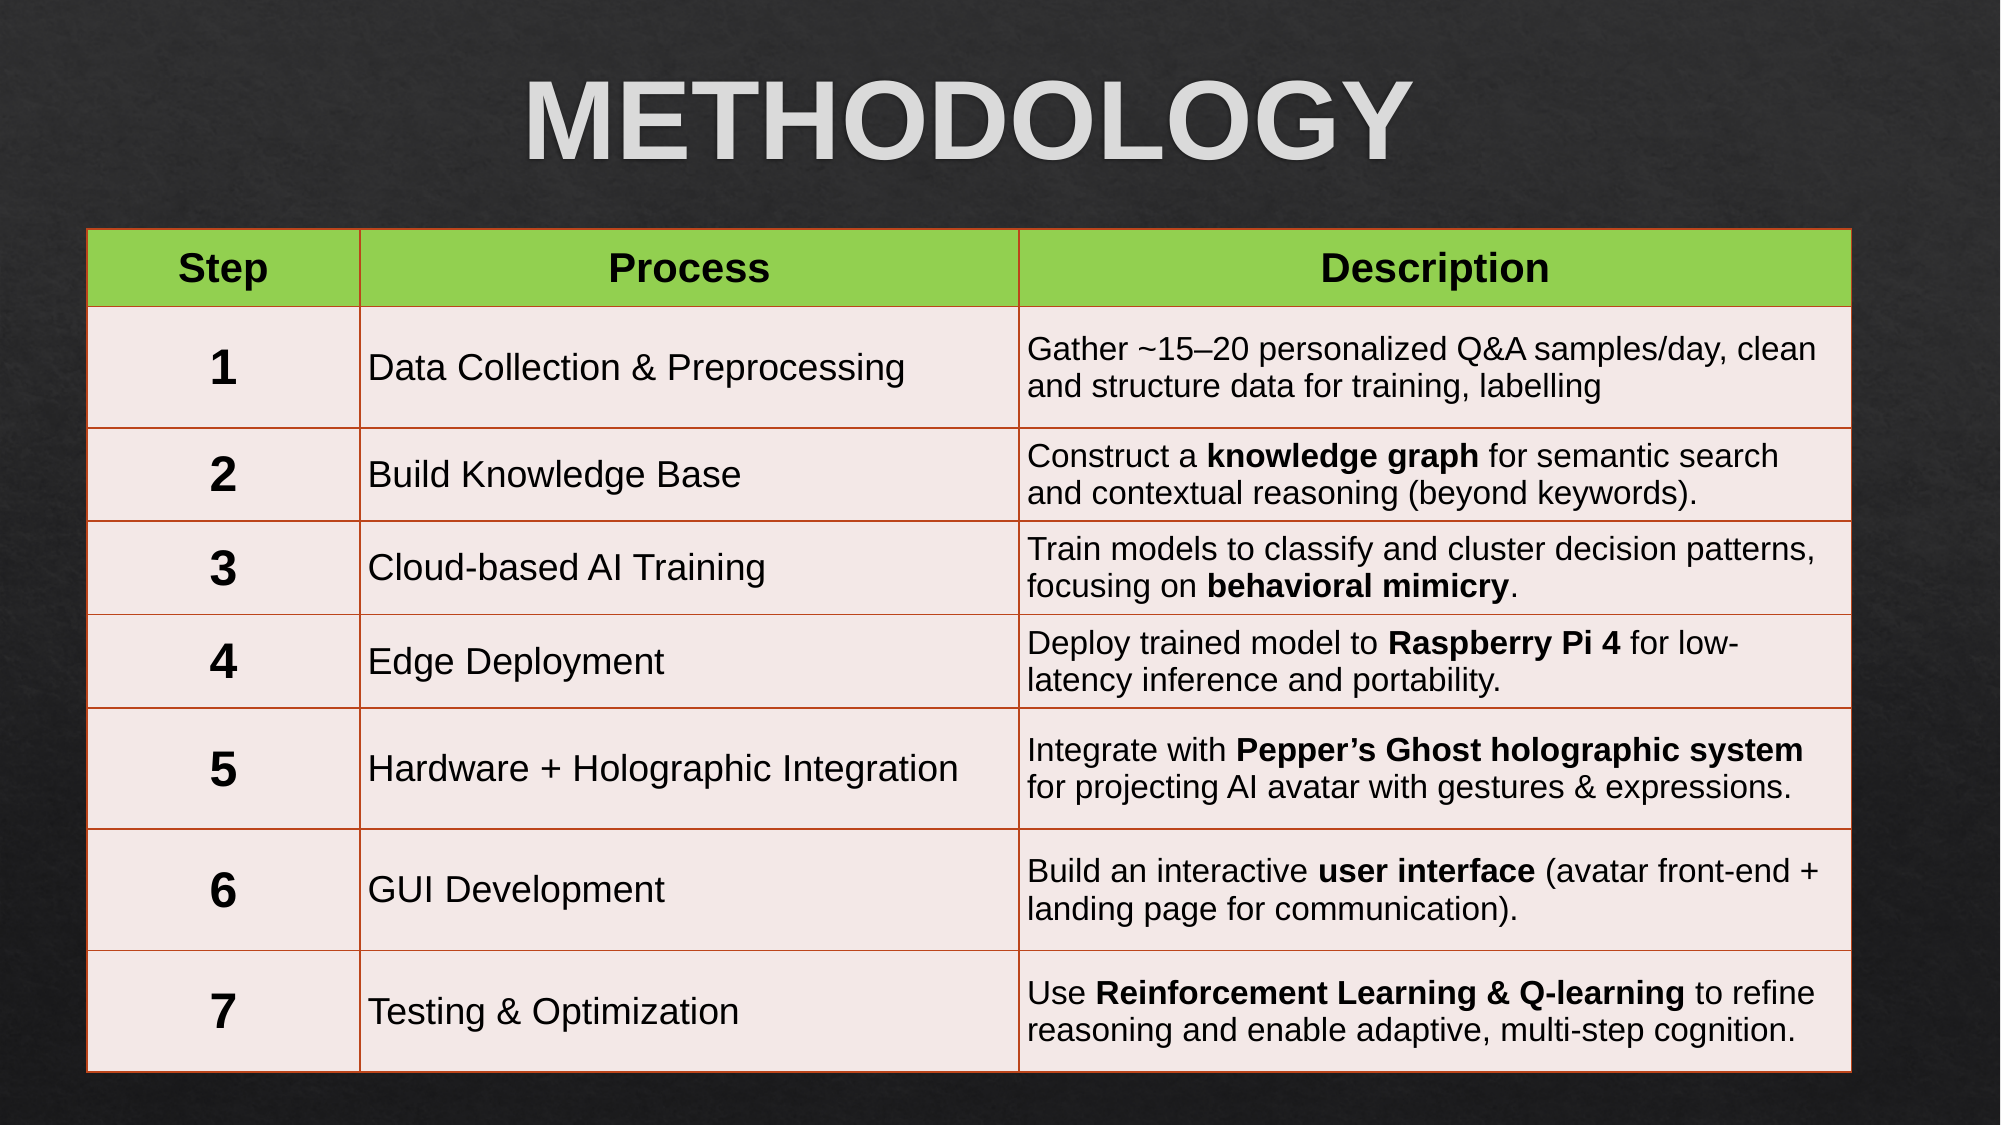

# METHODOLOGY
| Step | Process | Description |
| --- | --- | --- |
| 1 | Data Collection & Preprocessing | Gather ~15–20 personalized Q&A samples/day, clean and structure data for training, labelling |
| 2 | Build Knowledge Base | Construct a knowledge graph for semantic search and contextual reasoning (beyond keywords). |
| 3 | Cloud-based AI Training | Train models to classify and cluster decision patterns, focusing on behavioral mimicry. |
| 4 | Edge Deployment | Deploy trained model to Raspberry Pi 4 for low-latency inference and portability. |
| 5 | Hardware + Holographic Integration | Integrate with Pepper’s Ghost holographic system for projecting AI avatar with gestures & expressions. |
| 6 | GUI Development | Build an interactive user interface (avatar front-end + landing page for communication). |
| 7 | Testing & Optimization | Use Reinforcement Learning & Q-learning to refine reasoning and enable adaptive, multi-step cognition. |